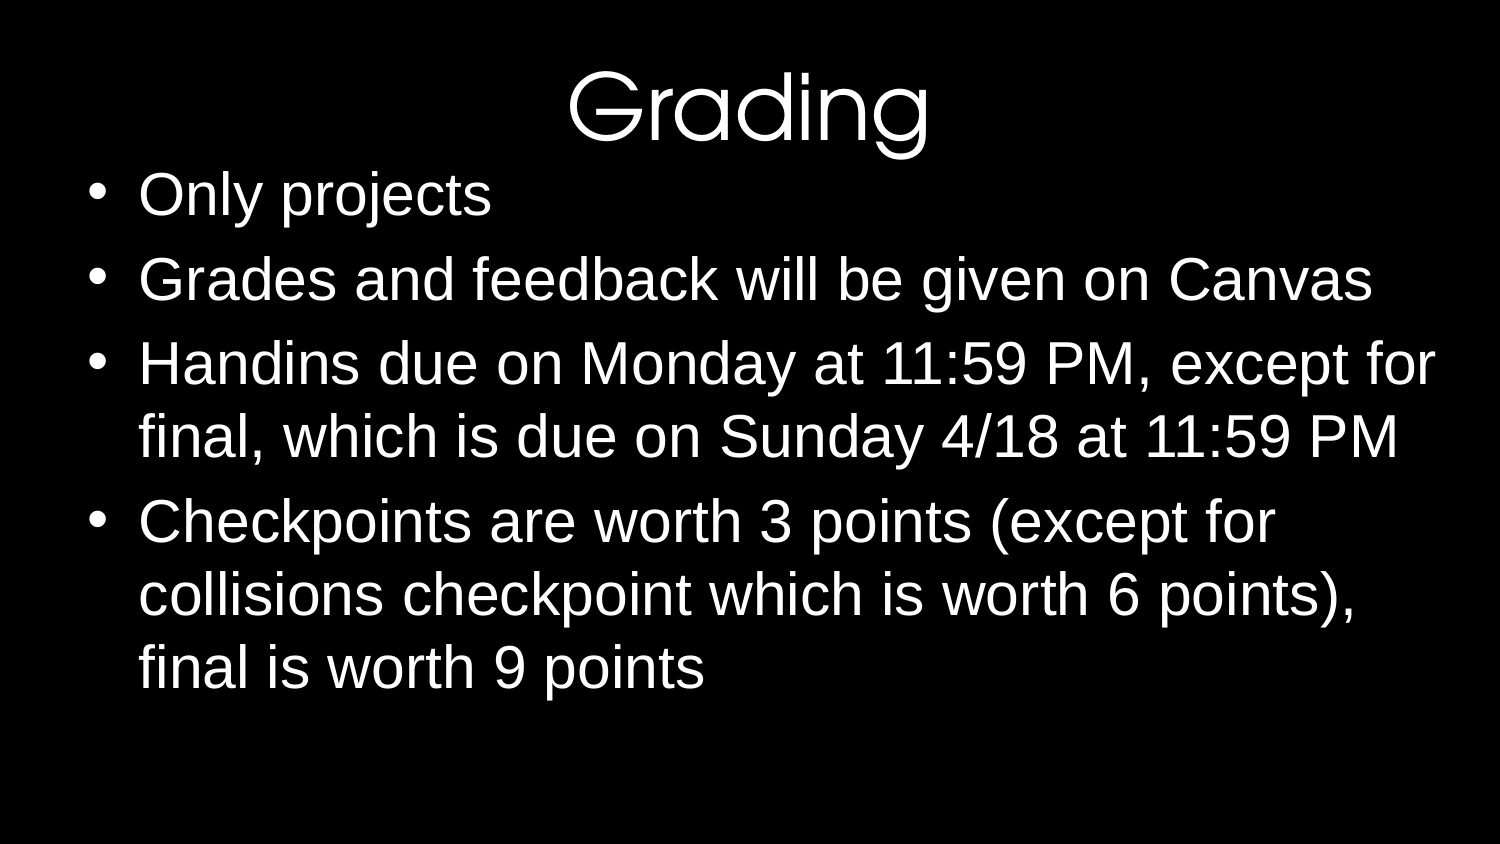

# Grading
Only projects
Grades and feedback will be given on Canvas
Handins due on Monday at 11:59 PM, except for final, which is due on Sunday 4/18 at 11:59 PM
Checkpoints are worth 3 points (except for collisions checkpoint which is worth 6 points), final is worth 9 points